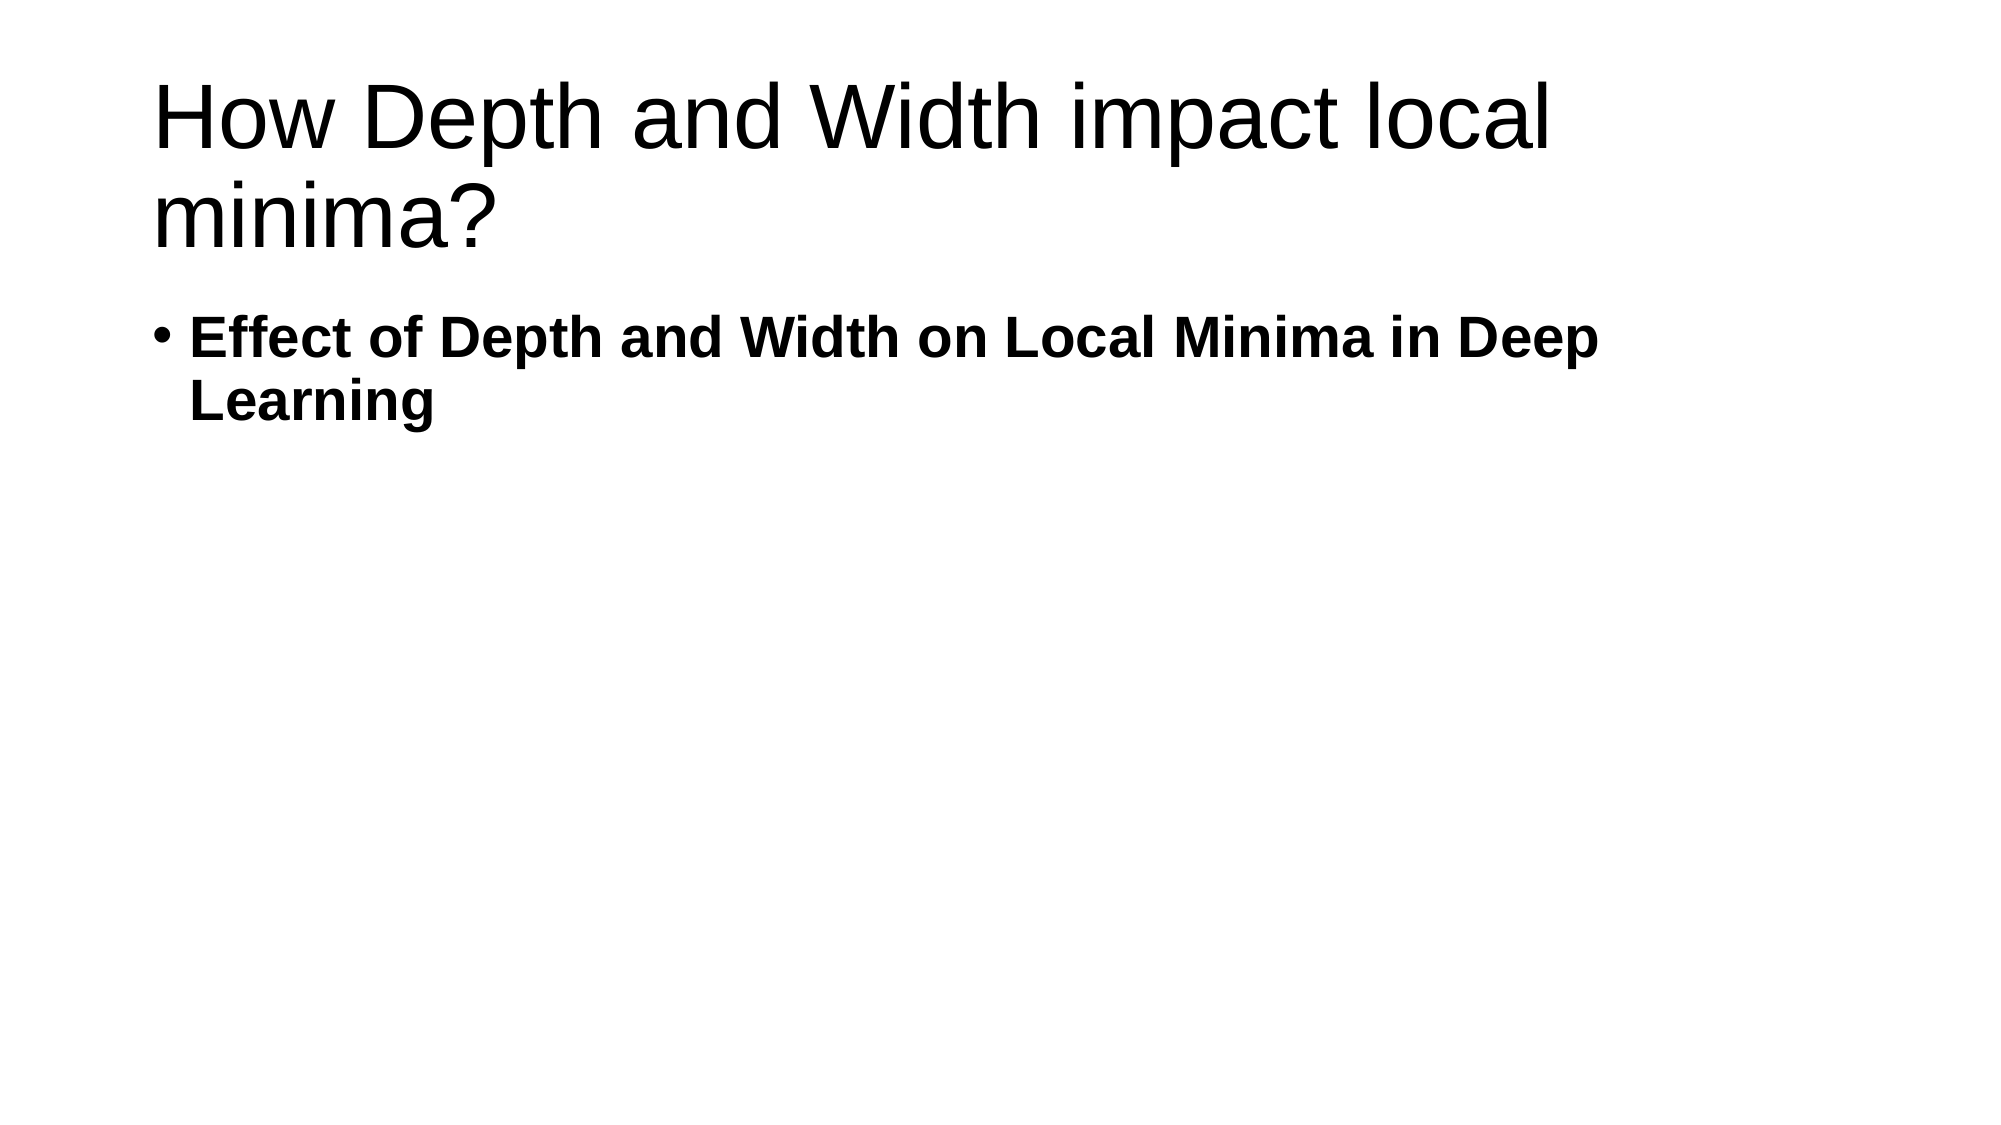

# How Depth and Width impact local minima?
Effect of Depth and Width on Local Minima in Deep Learning